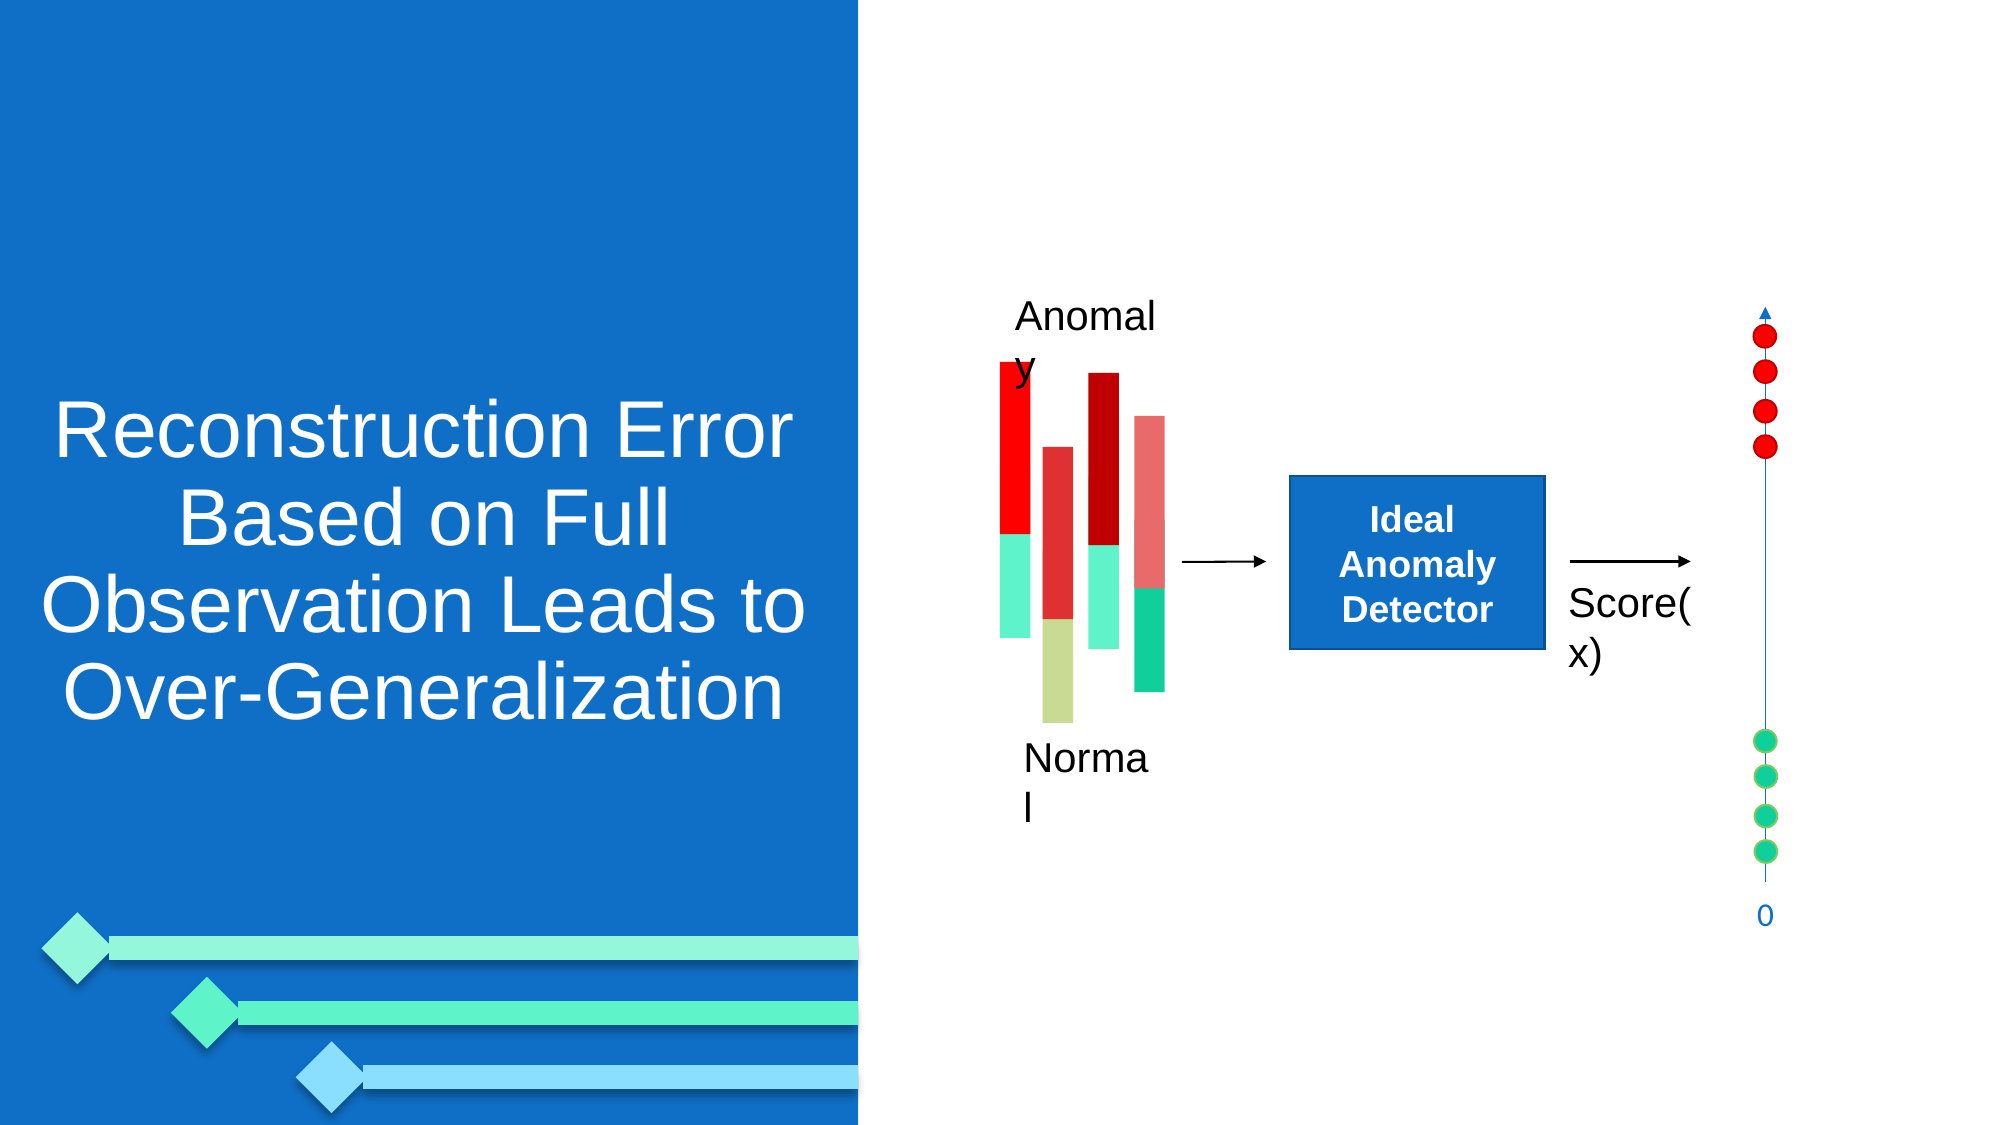

Anomaly

# Reconstruction Error Based on Full Observation Leads to Over-Generalization

Ideal  Anomaly Detector
Score(x)
Normal

0